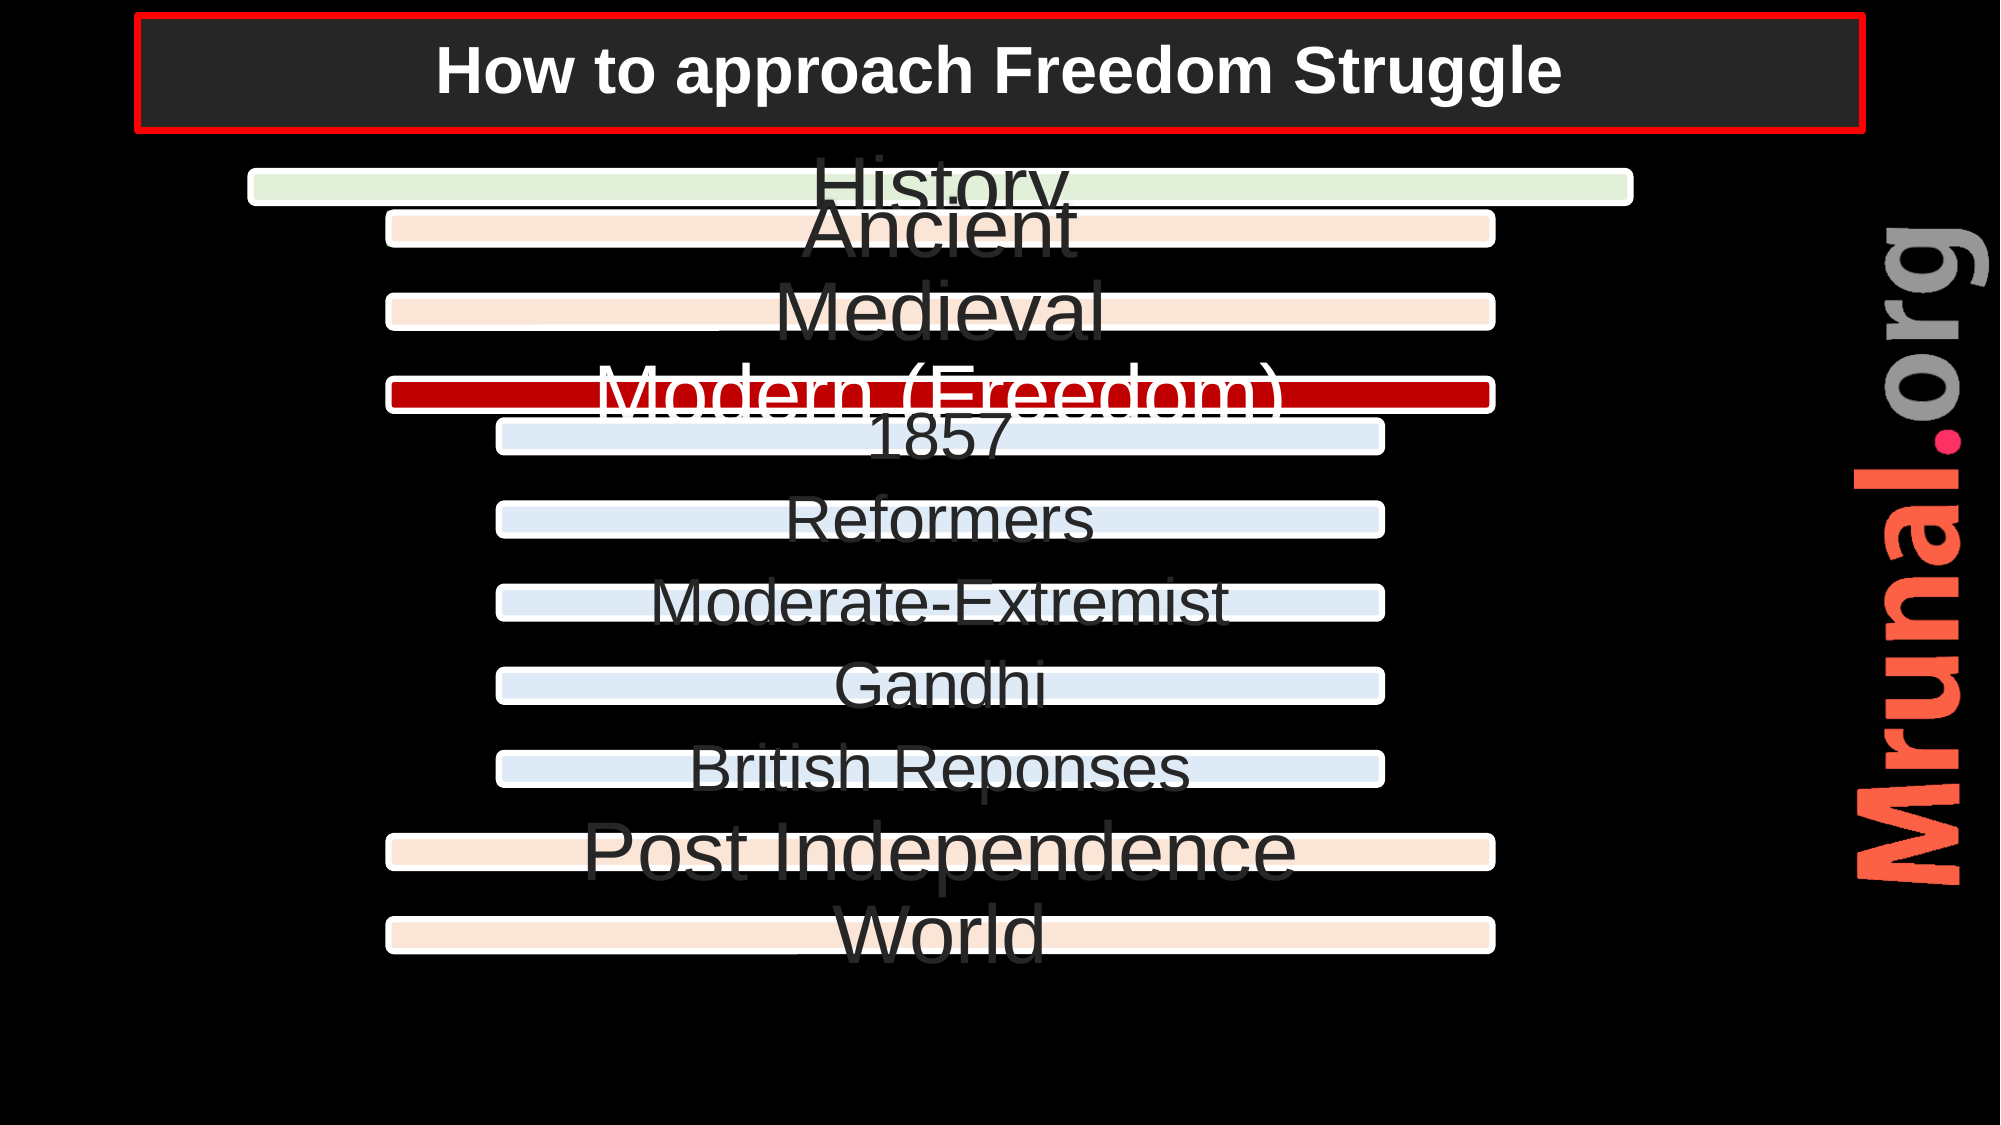

# How to approach Freedom Struggle
History
Ancient
Medieval
World
Post Independence
1857
Reformers
Moderate-Extremist
Gandhi
British Reponses